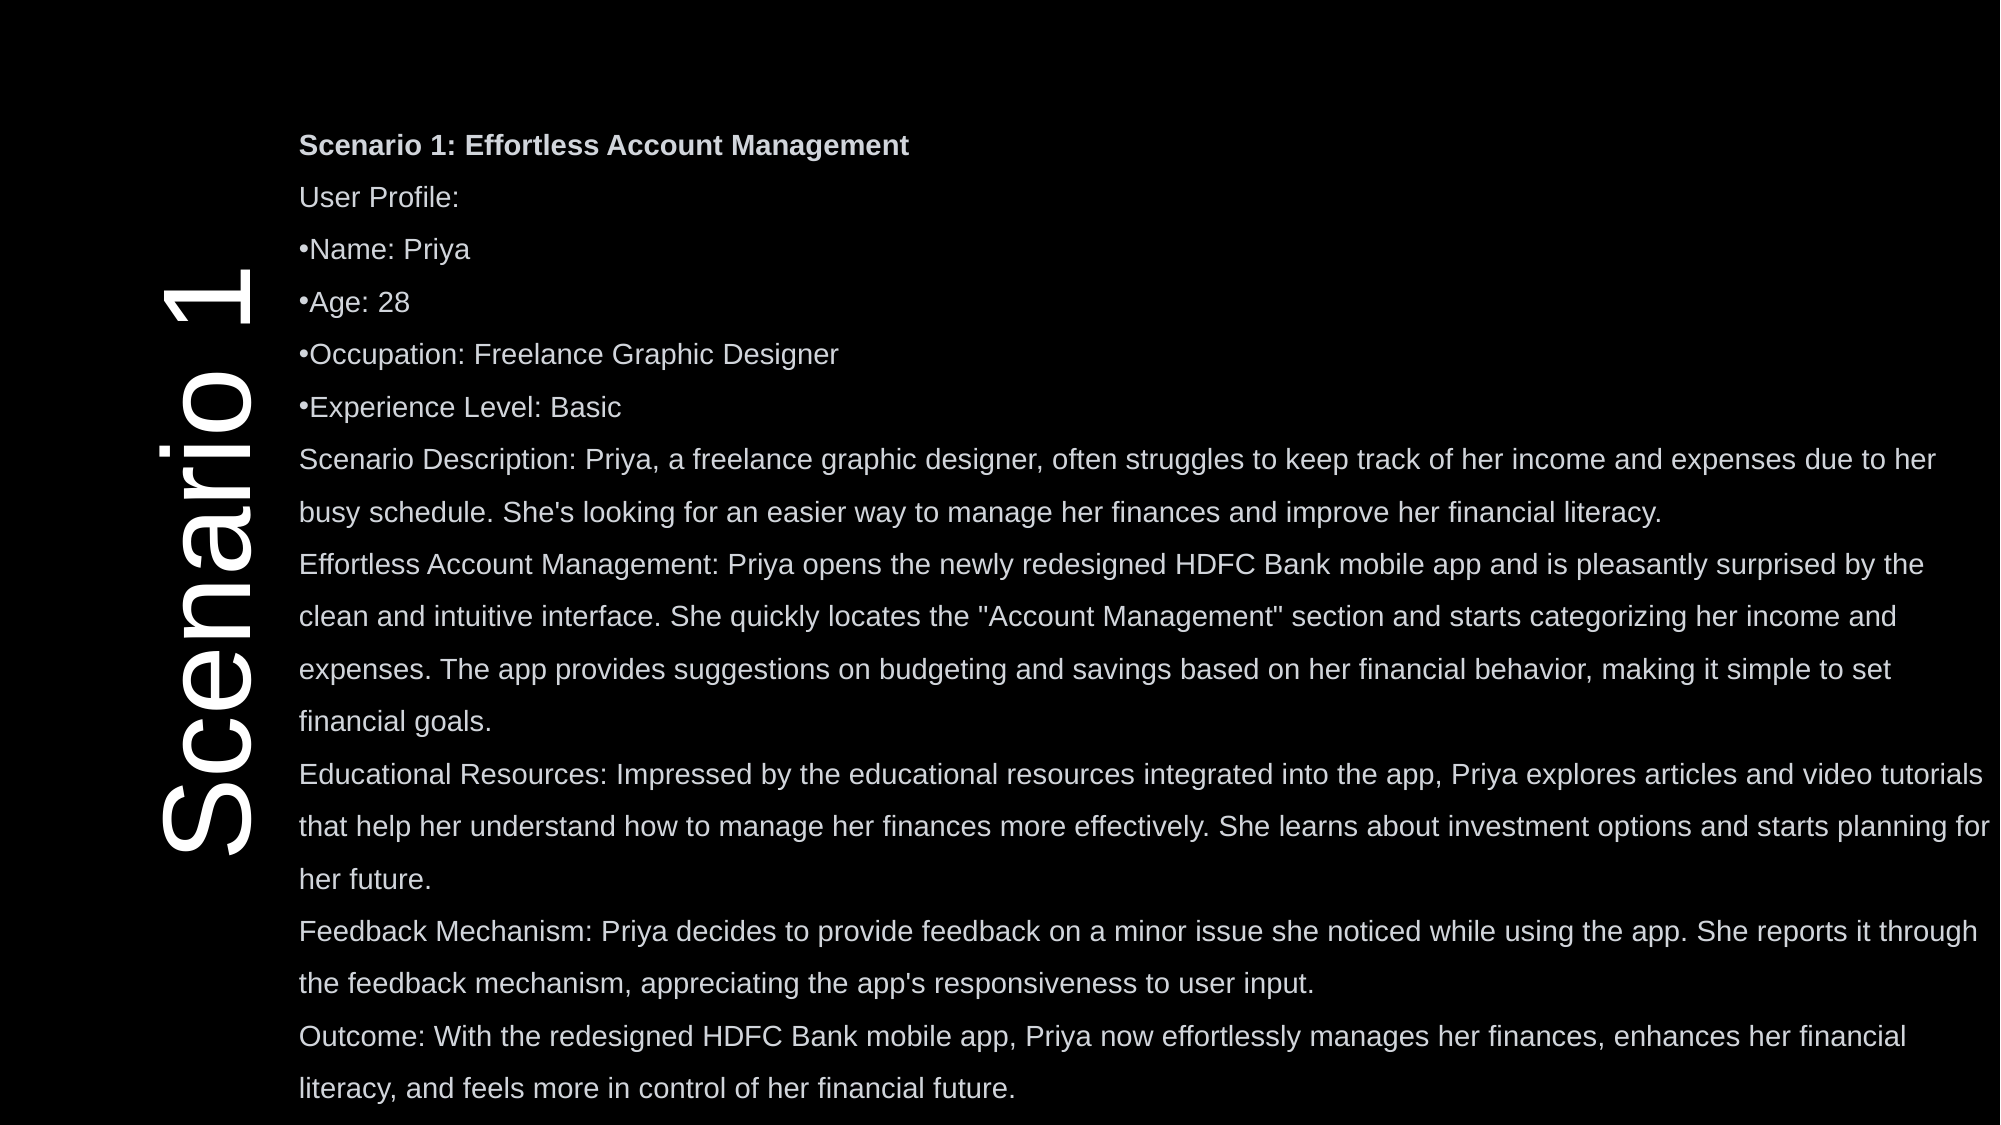

Scenario 1: Effortless Account Management
User Profile:
Name: Priya
Age: 28
Occupation: Freelance Graphic Designer
Experience Level: Basic
Scenario Description: Priya, a freelance graphic designer, often struggles to keep track of her income and expenses due to her busy schedule. She's looking for an easier way to manage her finances and improve her financial literacy.
Effortless Account Management: Priya opens the newly redesigned HDFC Bank mobile app and is pleasantly surprised by the clean and intuitive interface. She quickly locates the "Account Management" section and starts categorizing her income and expenses. The app provides suggestions on budgeting and savings based on her financial behavior, making it simple to set financial goals.
Educational Resources: Impressed by the educational resources integrated into the app, Priya explores articles and video tutorials that help her understand how to manage her finances more effectively. She learns about investment options and starts planning for her future.
Feedback Mechanism: Priya decides to provide feedback on a minor issue she noticed while using the app. She reports it through the feedback mechanism, appreciating the app's responsiveness to user input.
Outcome: With the redesigned HDFC Bank mobile app, Priya now effortlessly manages her finances, enhances her financial literacy, and feels more in control of her financial future.
Scenario 1